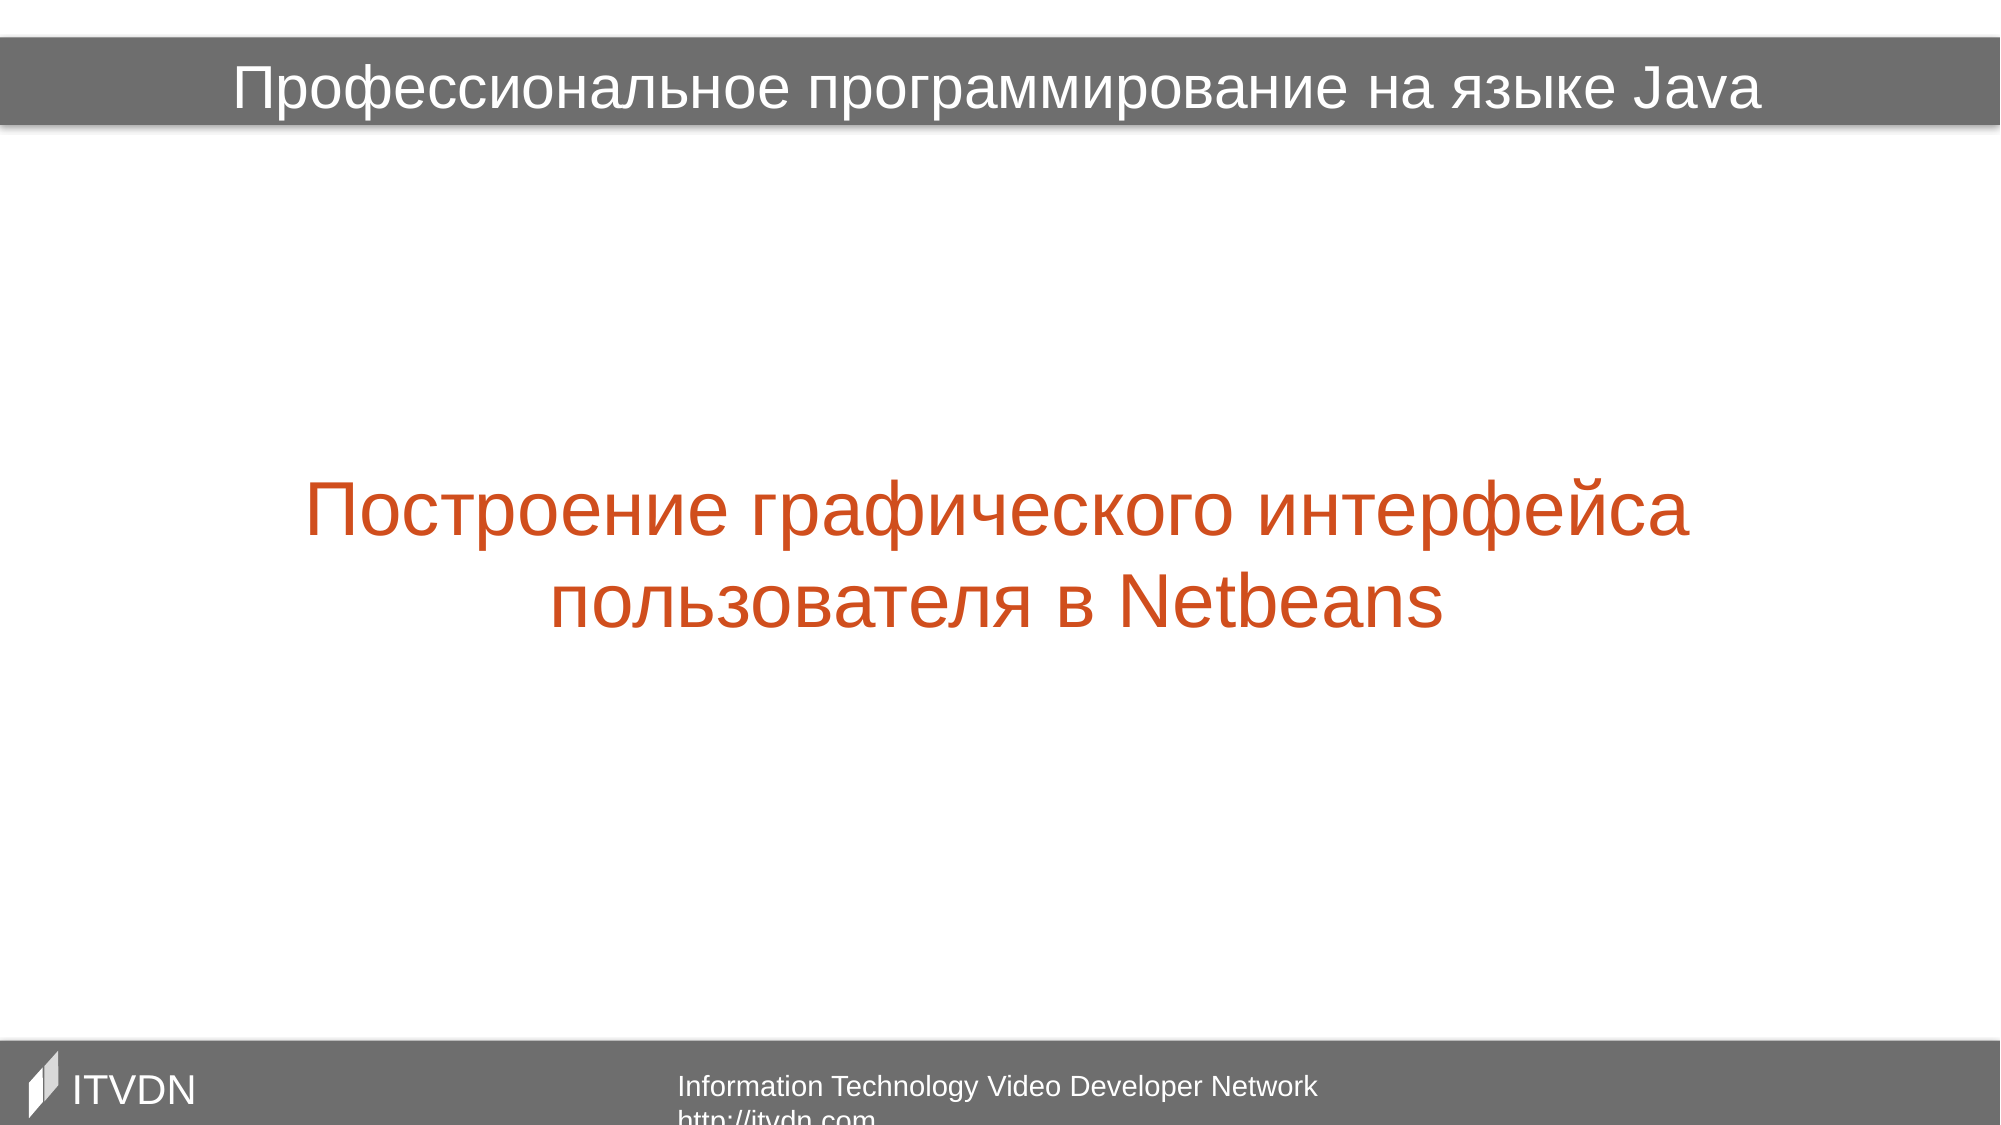

Профессиональное программирование на языке Java
Построение графического интерфейса пользователя в Netbeans

ITVDN
Information Technology Video Developer Network                                                       http://itvdn.com